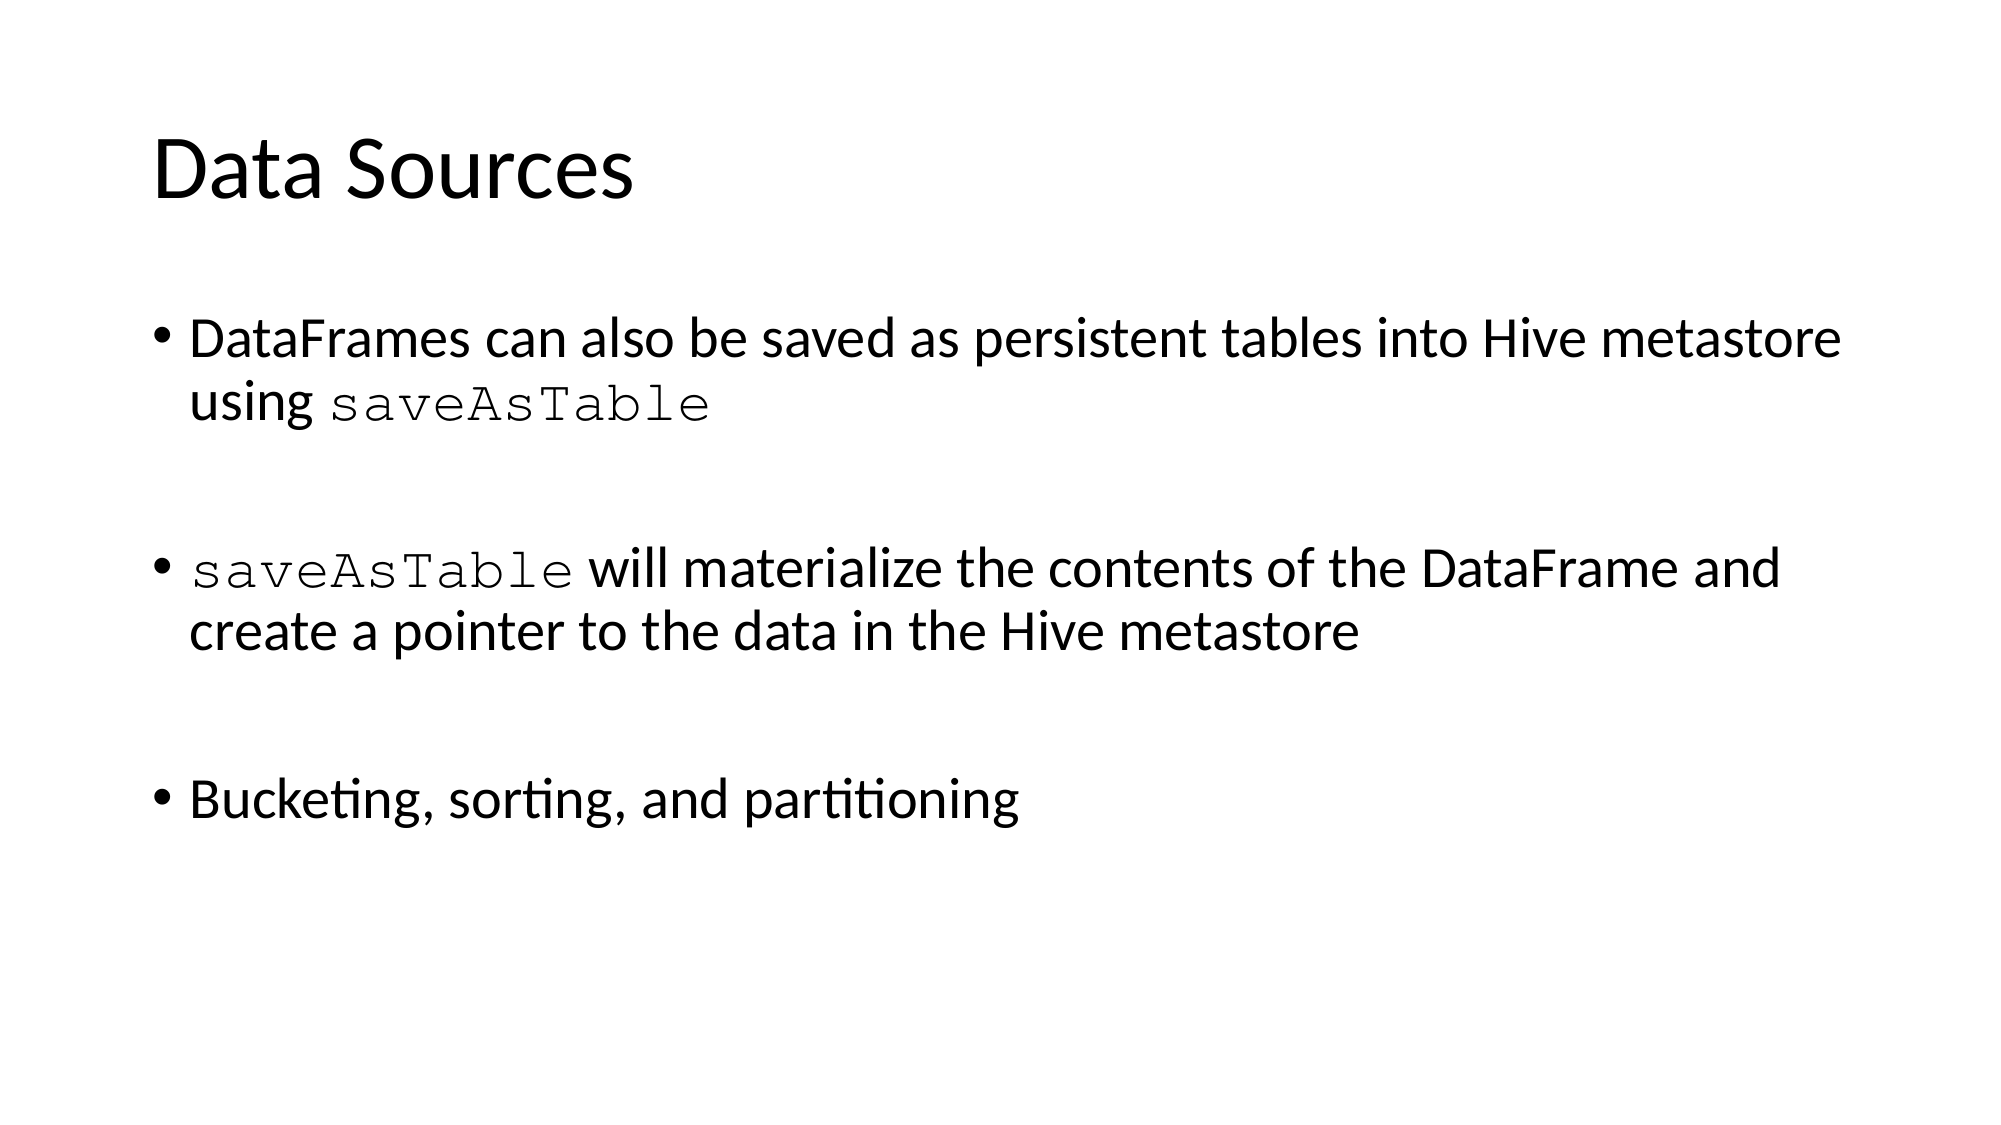

# Data Sources
DataFrames can also be saved as persistent tables into Hive metastore using saveAsTable

saveAsTable will materialize the contents of the DataFrame and create a pointer to the data in the Hive metastore

Bucketing, sorting, and partitioning